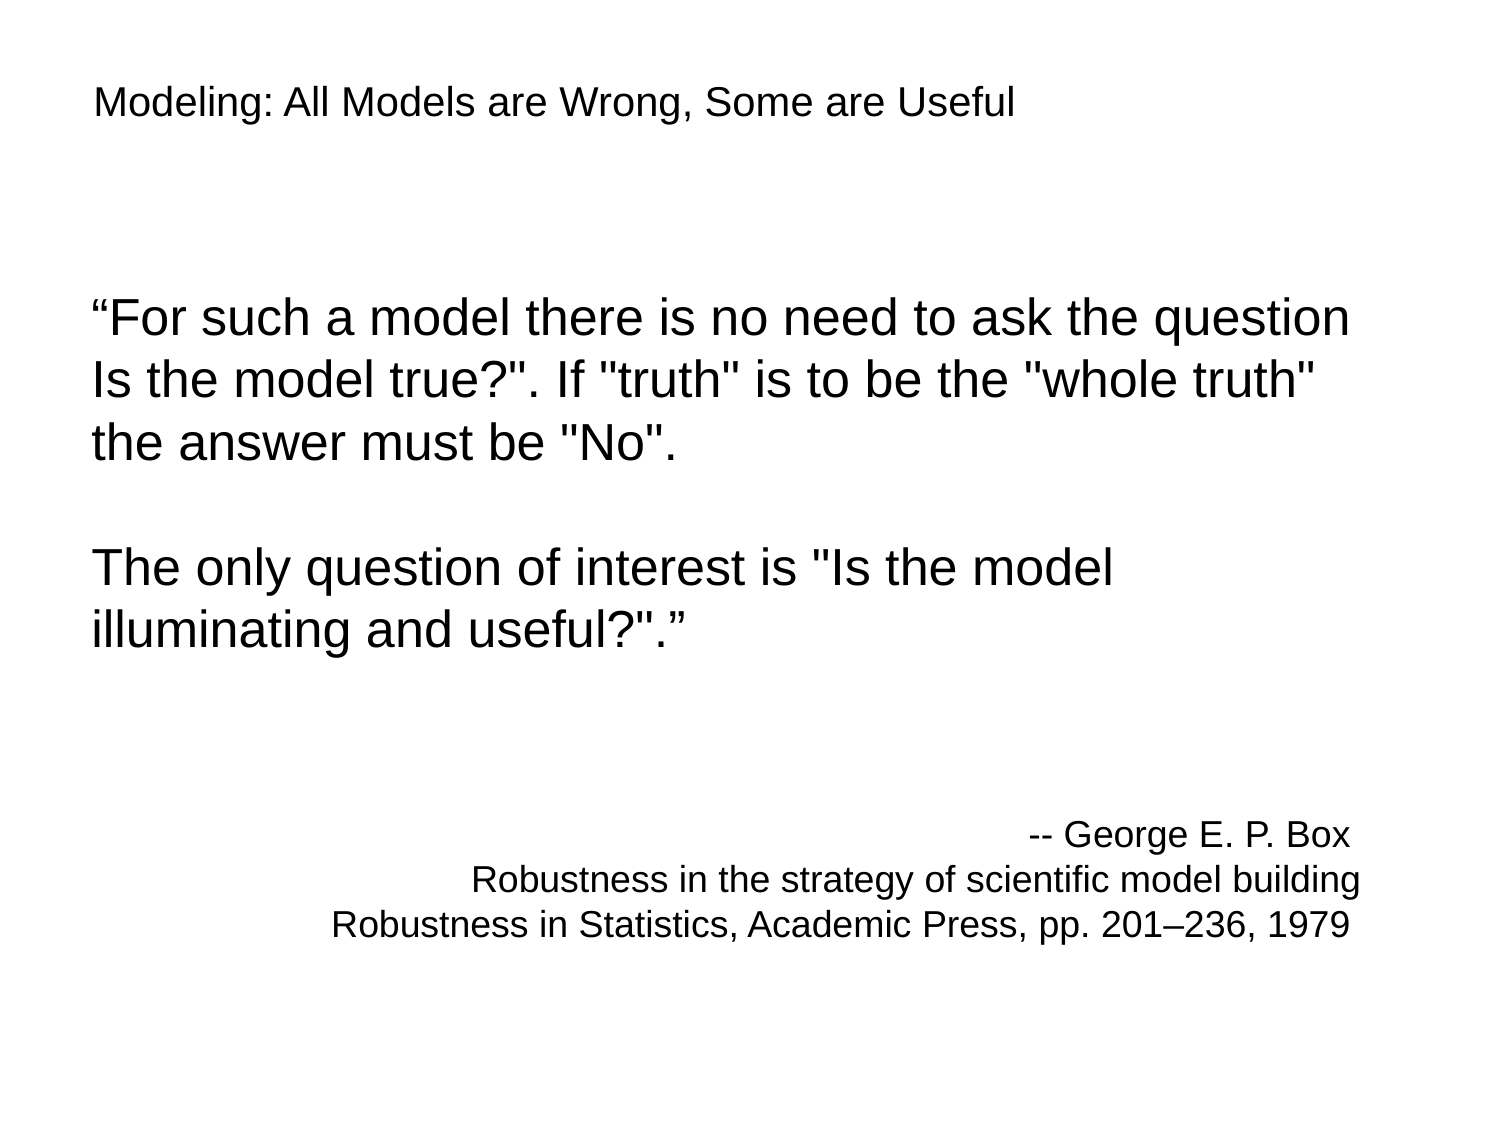

Modeling: All Models are Wrong, Some are Useful
“For such a model there is no need to ask the question Is the model true?". If "truth" is to be the "whole truth" the answer must be "No".

The only question of interest is "Is the model illuminating and useful?".”

-- George E. P. Box
Robustness in the strategy of scientific model building
Robustness in Statistics, Academic Press, pp. 201–236, 1979